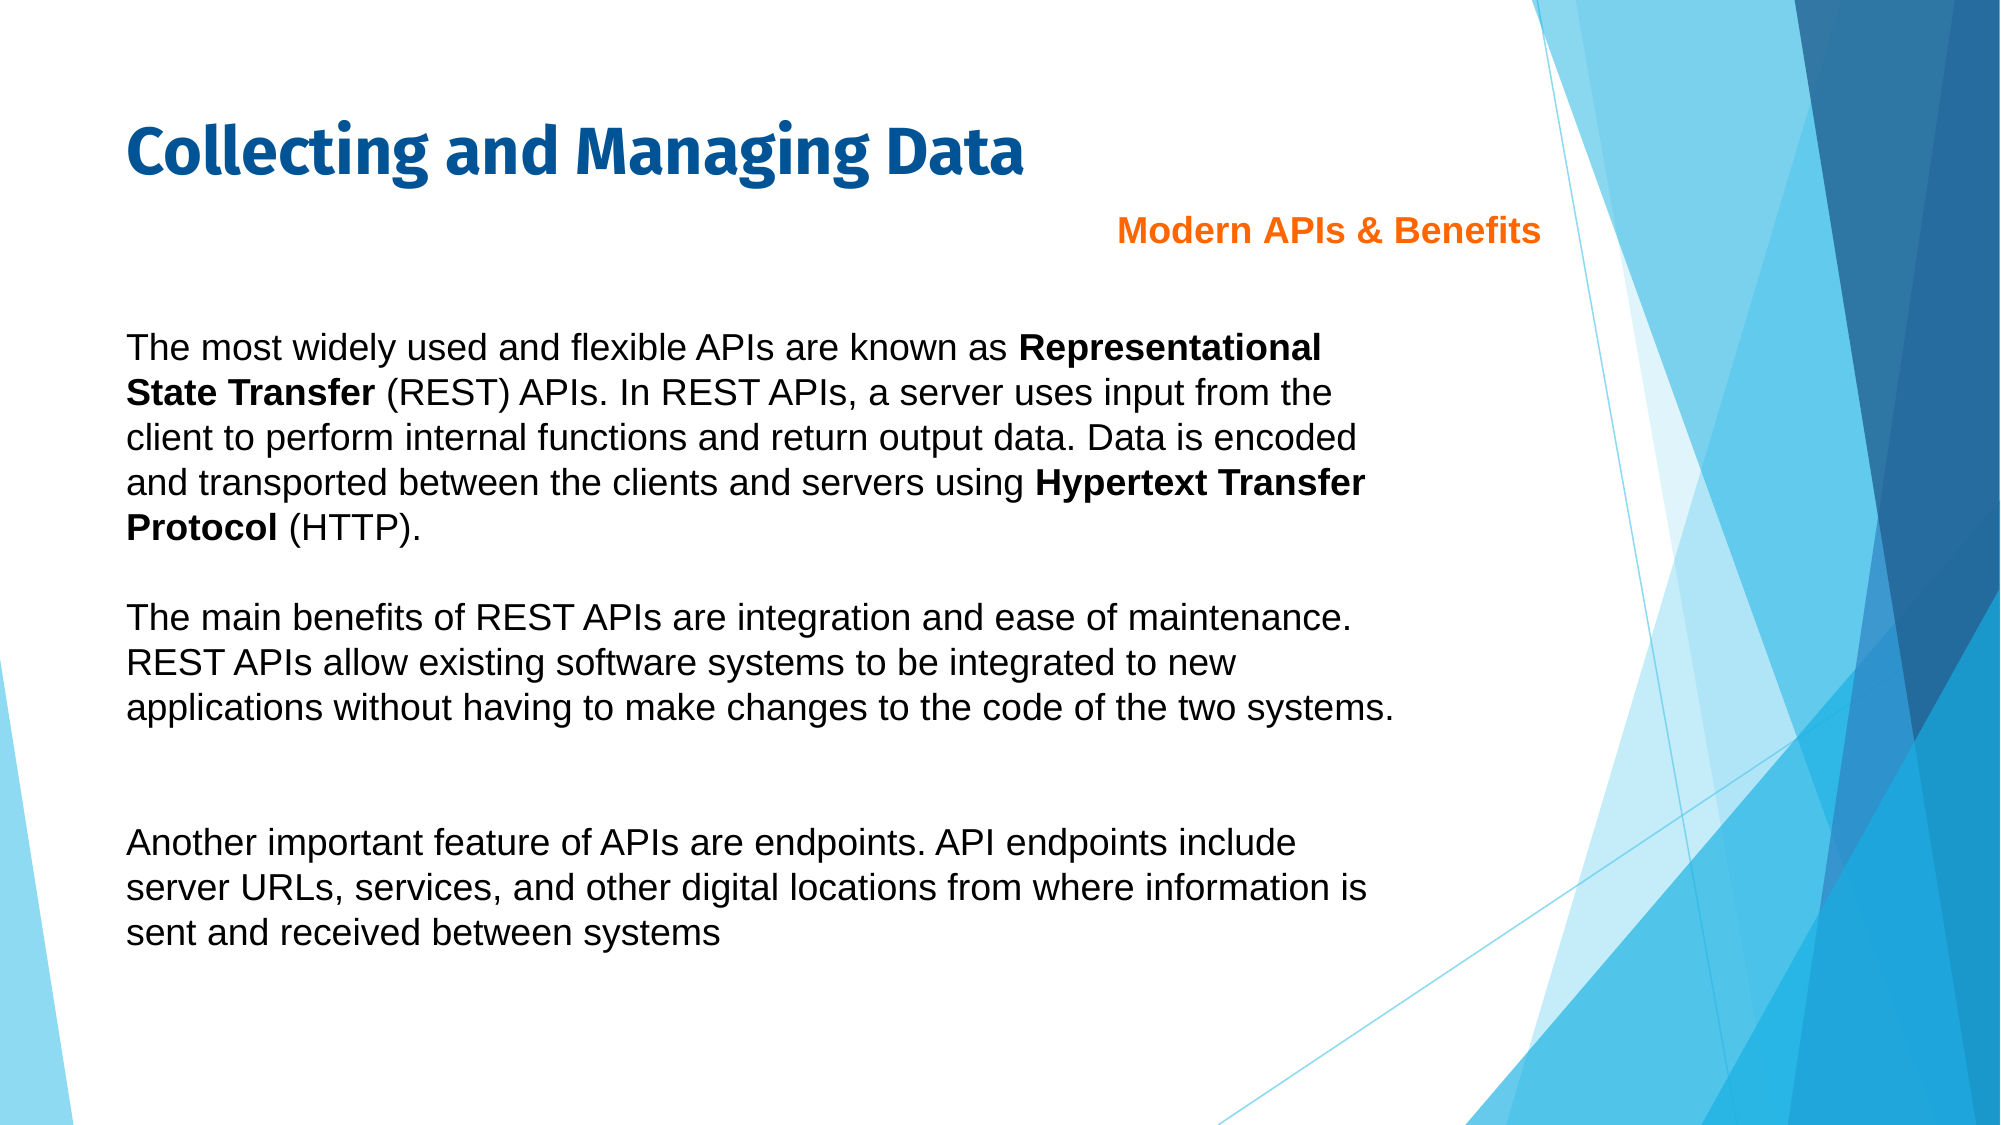

# Collecting and Managing Data

Modern APIs & Benefits
The most widely used and flexible APIs are known as Representational State Transfer (REST) APIs. In REST APIs, a server uses input from the client to perform internal functions and return output data. Data is encoded and transported between the clients and servers using Hypertext Transfer Protocol (HTTP).
The main benefits of REST APIs are integration and ease of maintenance. REST APIs allow existing software systems to be integrated to new applications without having to make changes to the code of the two systems.
Another important feature of APIs are endpoints. API endpoints include server URLs, services, and other digital locations from where information is sent and received between systems